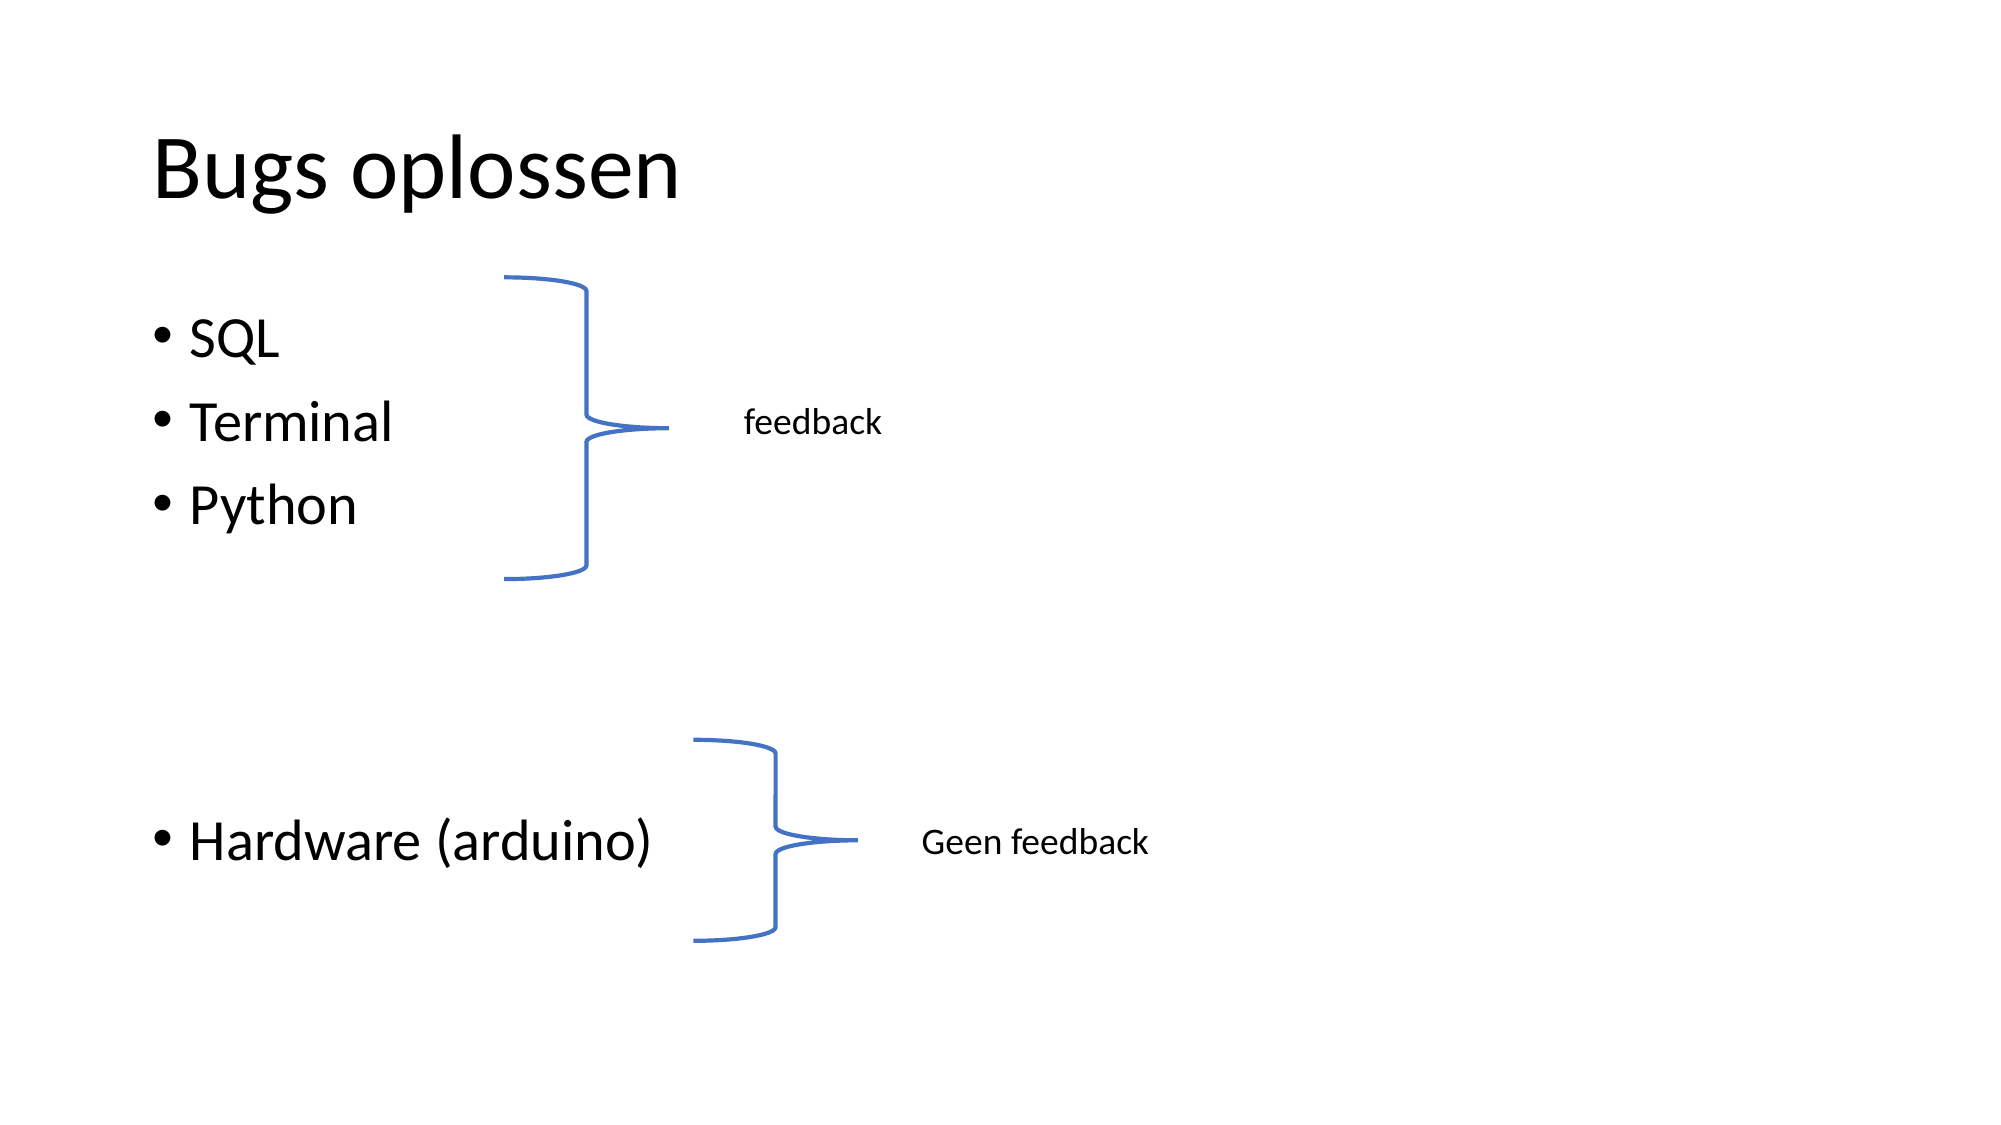

# Bugs oplossen

SQL
Terminal
Python

Hardware (arduino)
feedback

Geen feedback